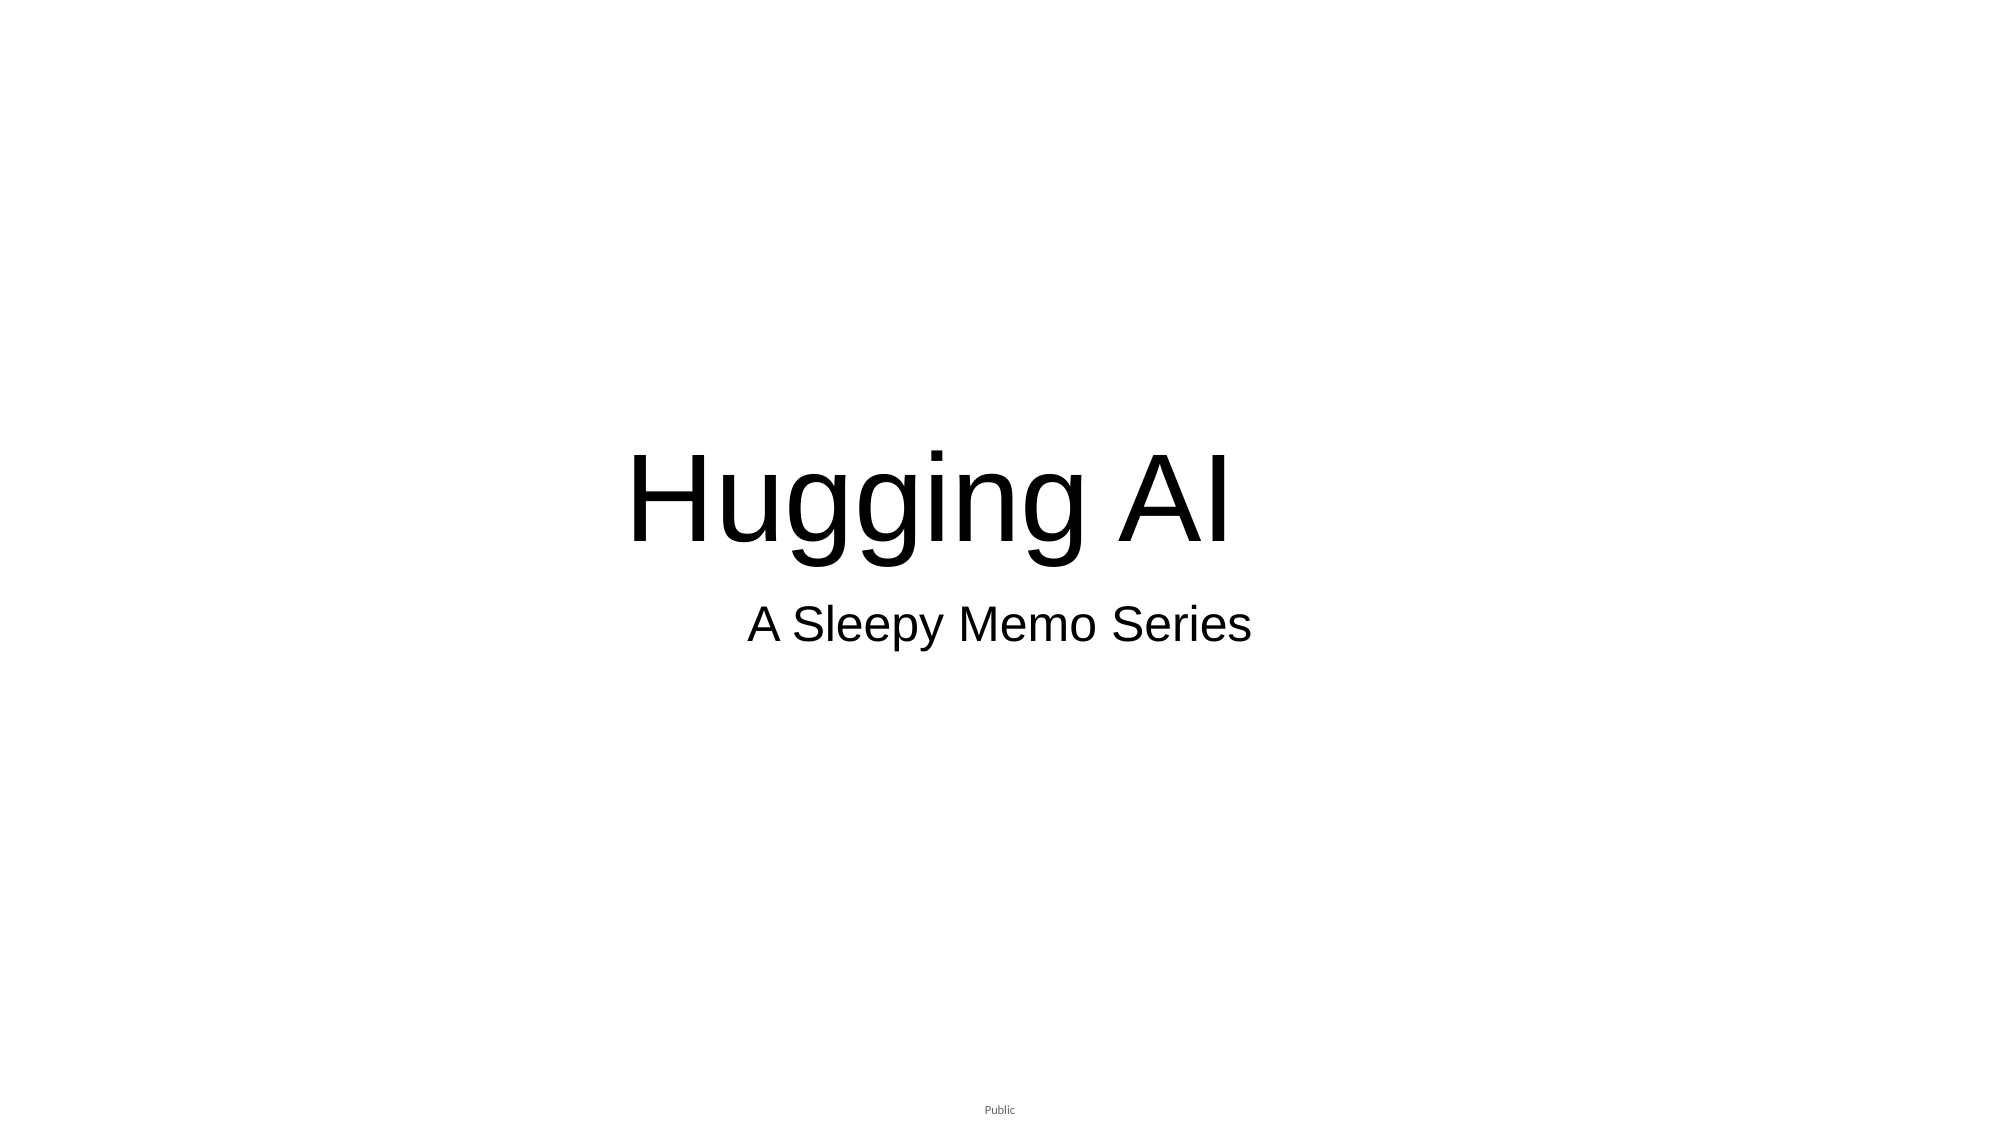

# Hugging AI
A Sleepy Memo Series